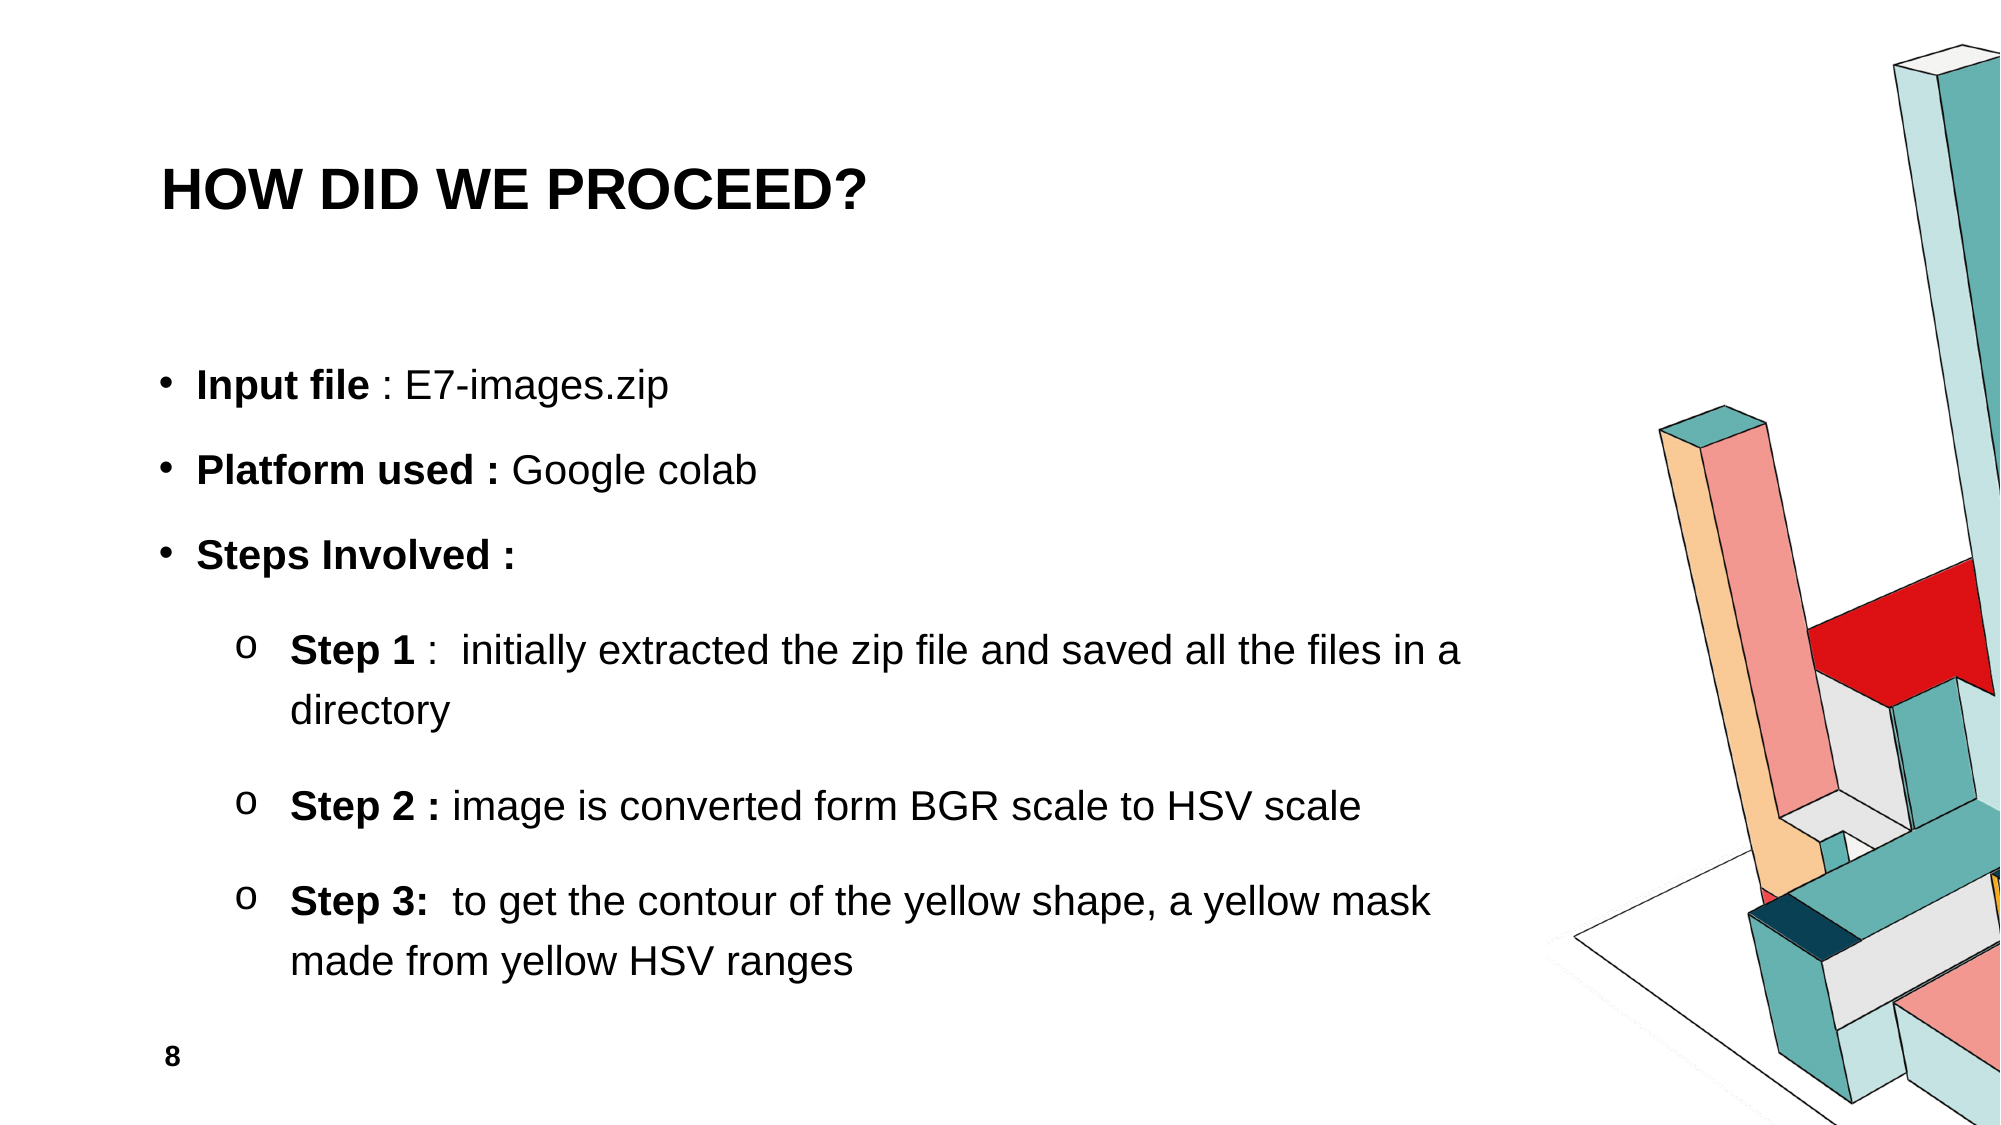

# How did We proceed?
Input file : E7-images.zip
Platform used : Google colab
Steps Involved :
Step 1 :  initially extracted the zip file and saved all the files in a directory
Step 2 : image is converted form BGR scale to HSV scale
Step 3:  to get the contour of the yellow shape, a yellow mask made from yellow HSV ranges

8